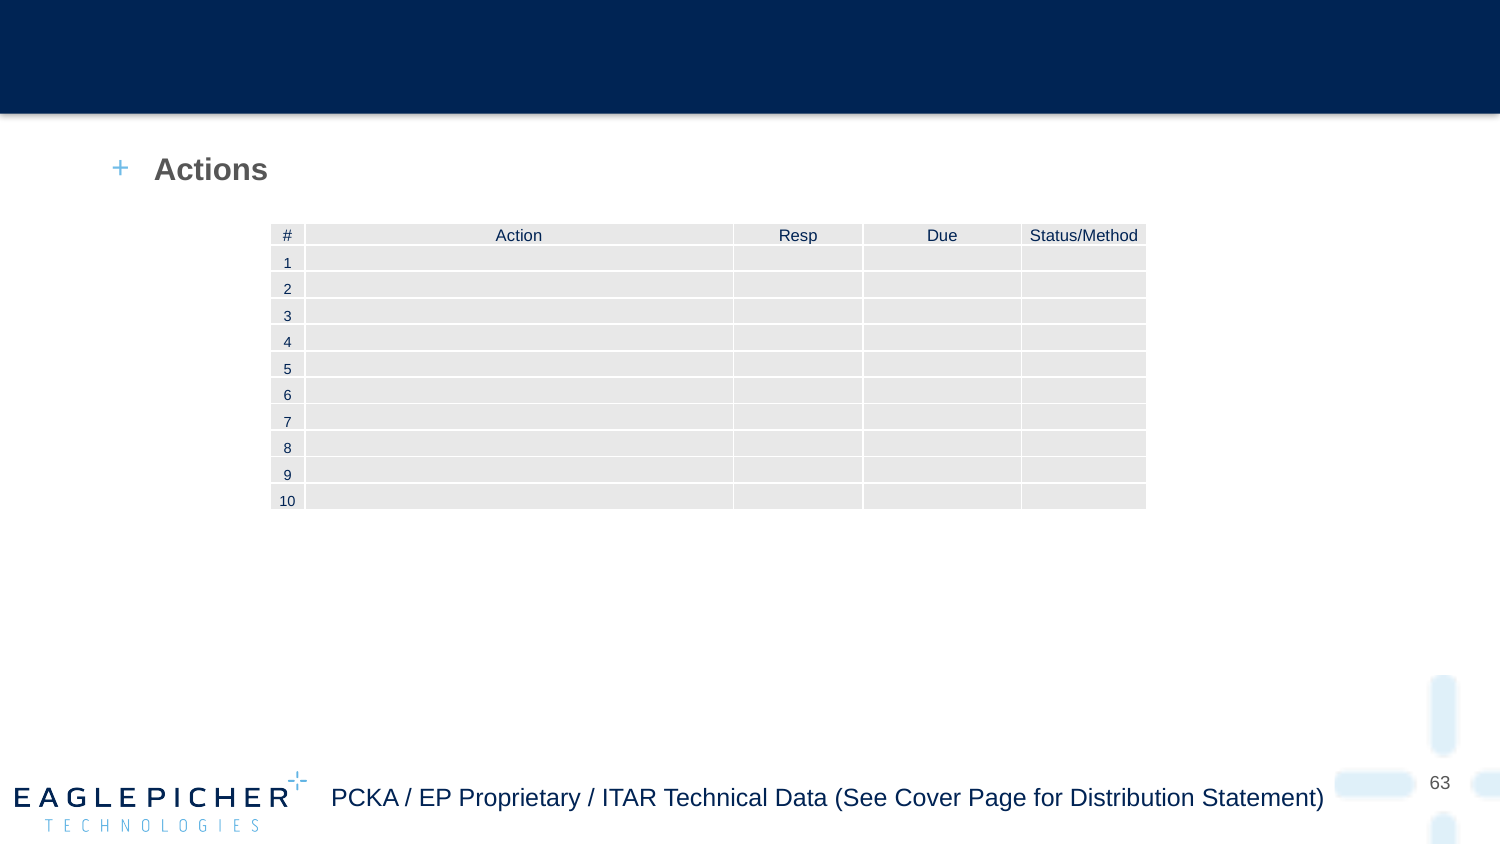

# Closeout
Actions

| # | Action | Resp | Due | Status/Method |
| --- | --- | --- | --- | --- |
| 1 |  |  |  |  |
| 2 |  |  |  |  |
| 3 |  |  |  |  |
| 4 |  |  |  |  |
| 5 |  |  |  |  |
| 6 |  |  |  |  |
| 7 |  |  |  |  |
| 8 |  |  |  |  |
| 9 |  |  |  |  |
| 10 |  |  |  |  |
PCKA / EP Proprietary / ITAR Technical Data (See Cover Page for Distribution Statement)